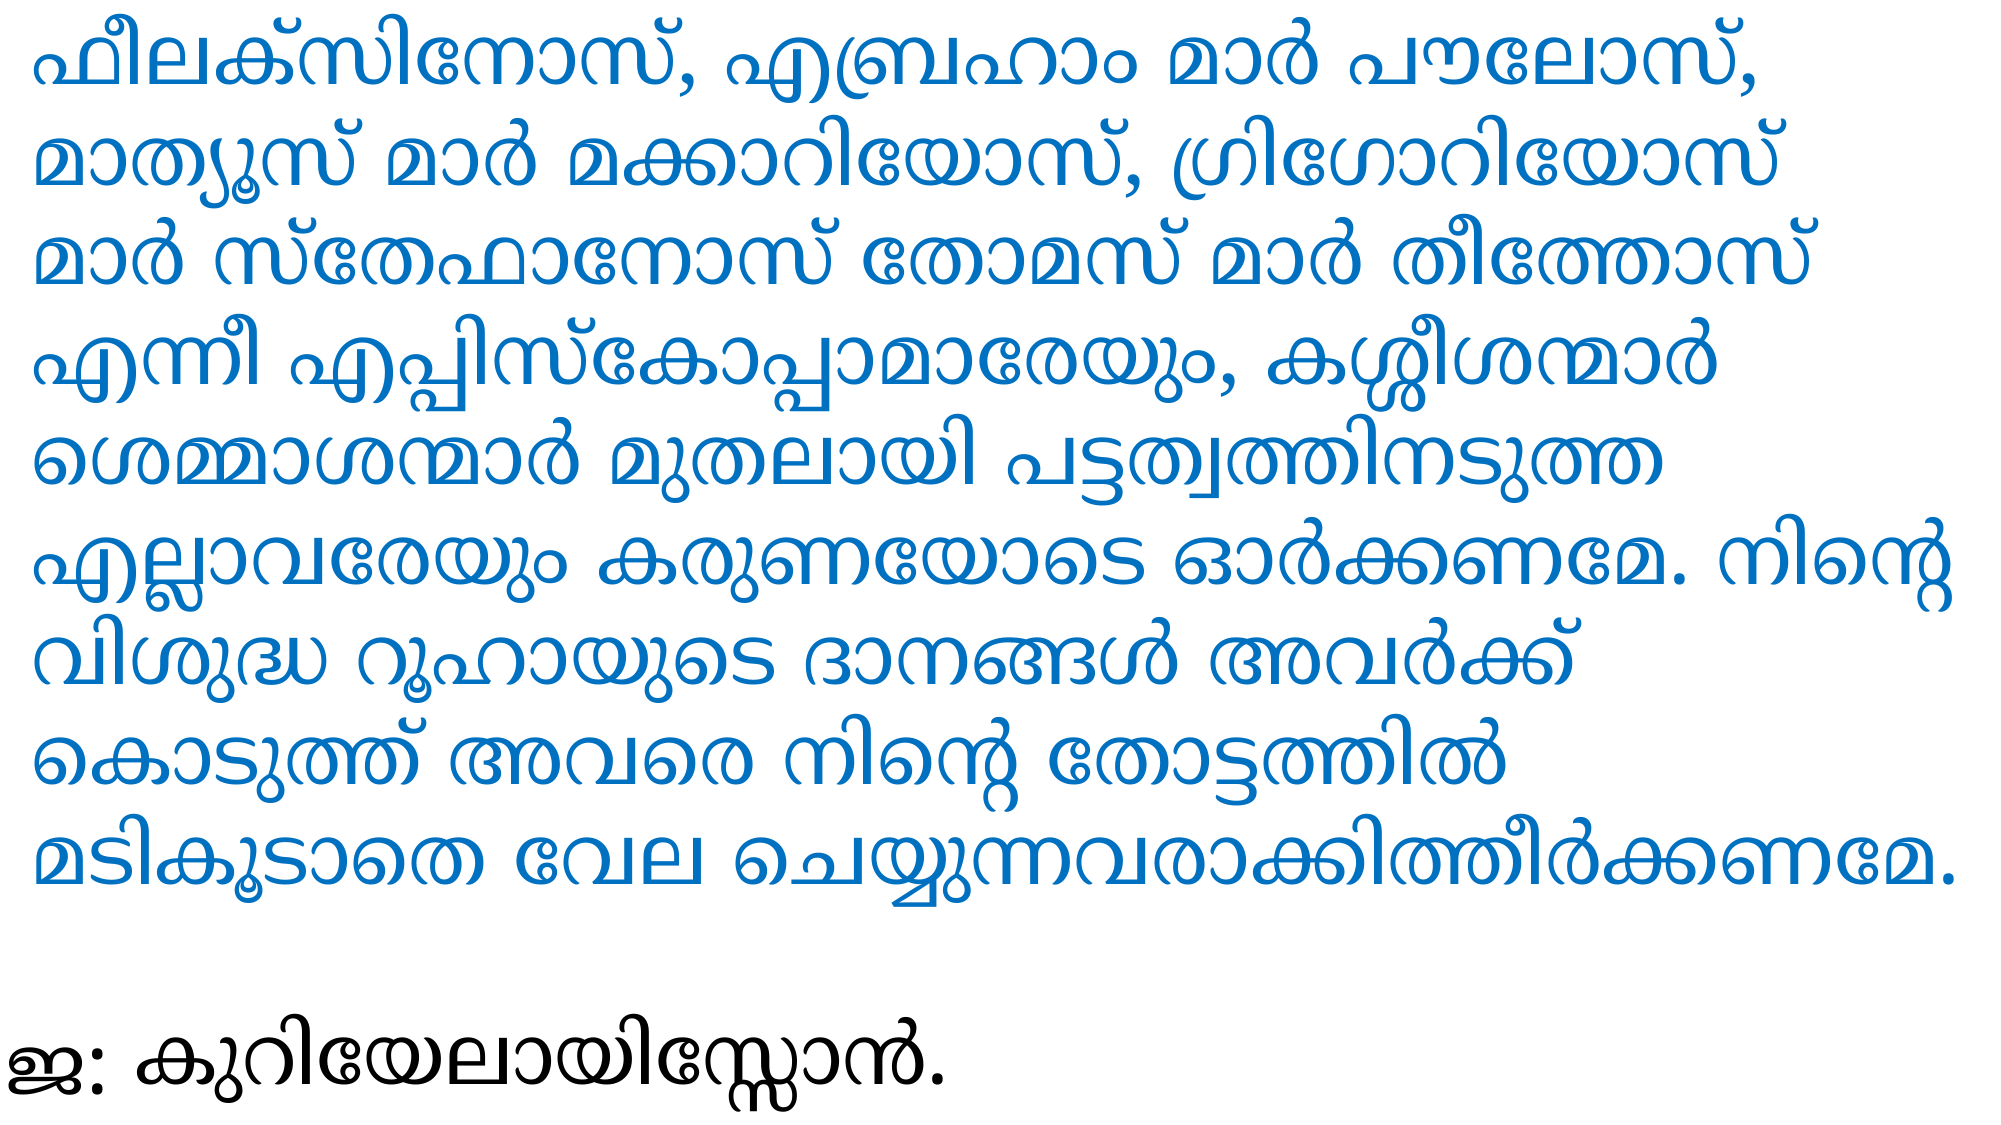

ഫീലക്സിനോസ്, എബ്രഹാം മാര്‍ പൗലോസ്, മാത്യൂസ് മാര്‍ മക്കാറിയോസ്, ഗ്രിഗോറിയോസ്
മാര്‍ സ്തേഫാനോസ് തോമസ് മാര്‍ തീത്തോസ് എന്നീ എപ്പിസ്കോപ്പാമാരേയും, കശ്ശീശന്മാര്‍ ശെമ്മാശന്മാര്‍ മുതലായി പട്ടത്വത്തിനടുത്ത എല്ലാവരേയും കരുണയോടെ ഓര്‍ക്കണമേ. നിന്‍റെ വിശുദ്ധ റൂഹായുടെ ദാനങ്ങള്‍ അവര്‍ക്ക് കൊടുത്ത് അവരെ നിന്‍റെ തോട്ടത്തില്‍ മടികൂടാതെ വേല ചെയ്യുന്നവരാക്കിത്തീര്‍ക്കണമേ.

    കുറിയേലായിസ്സോന്‍.

ജ: